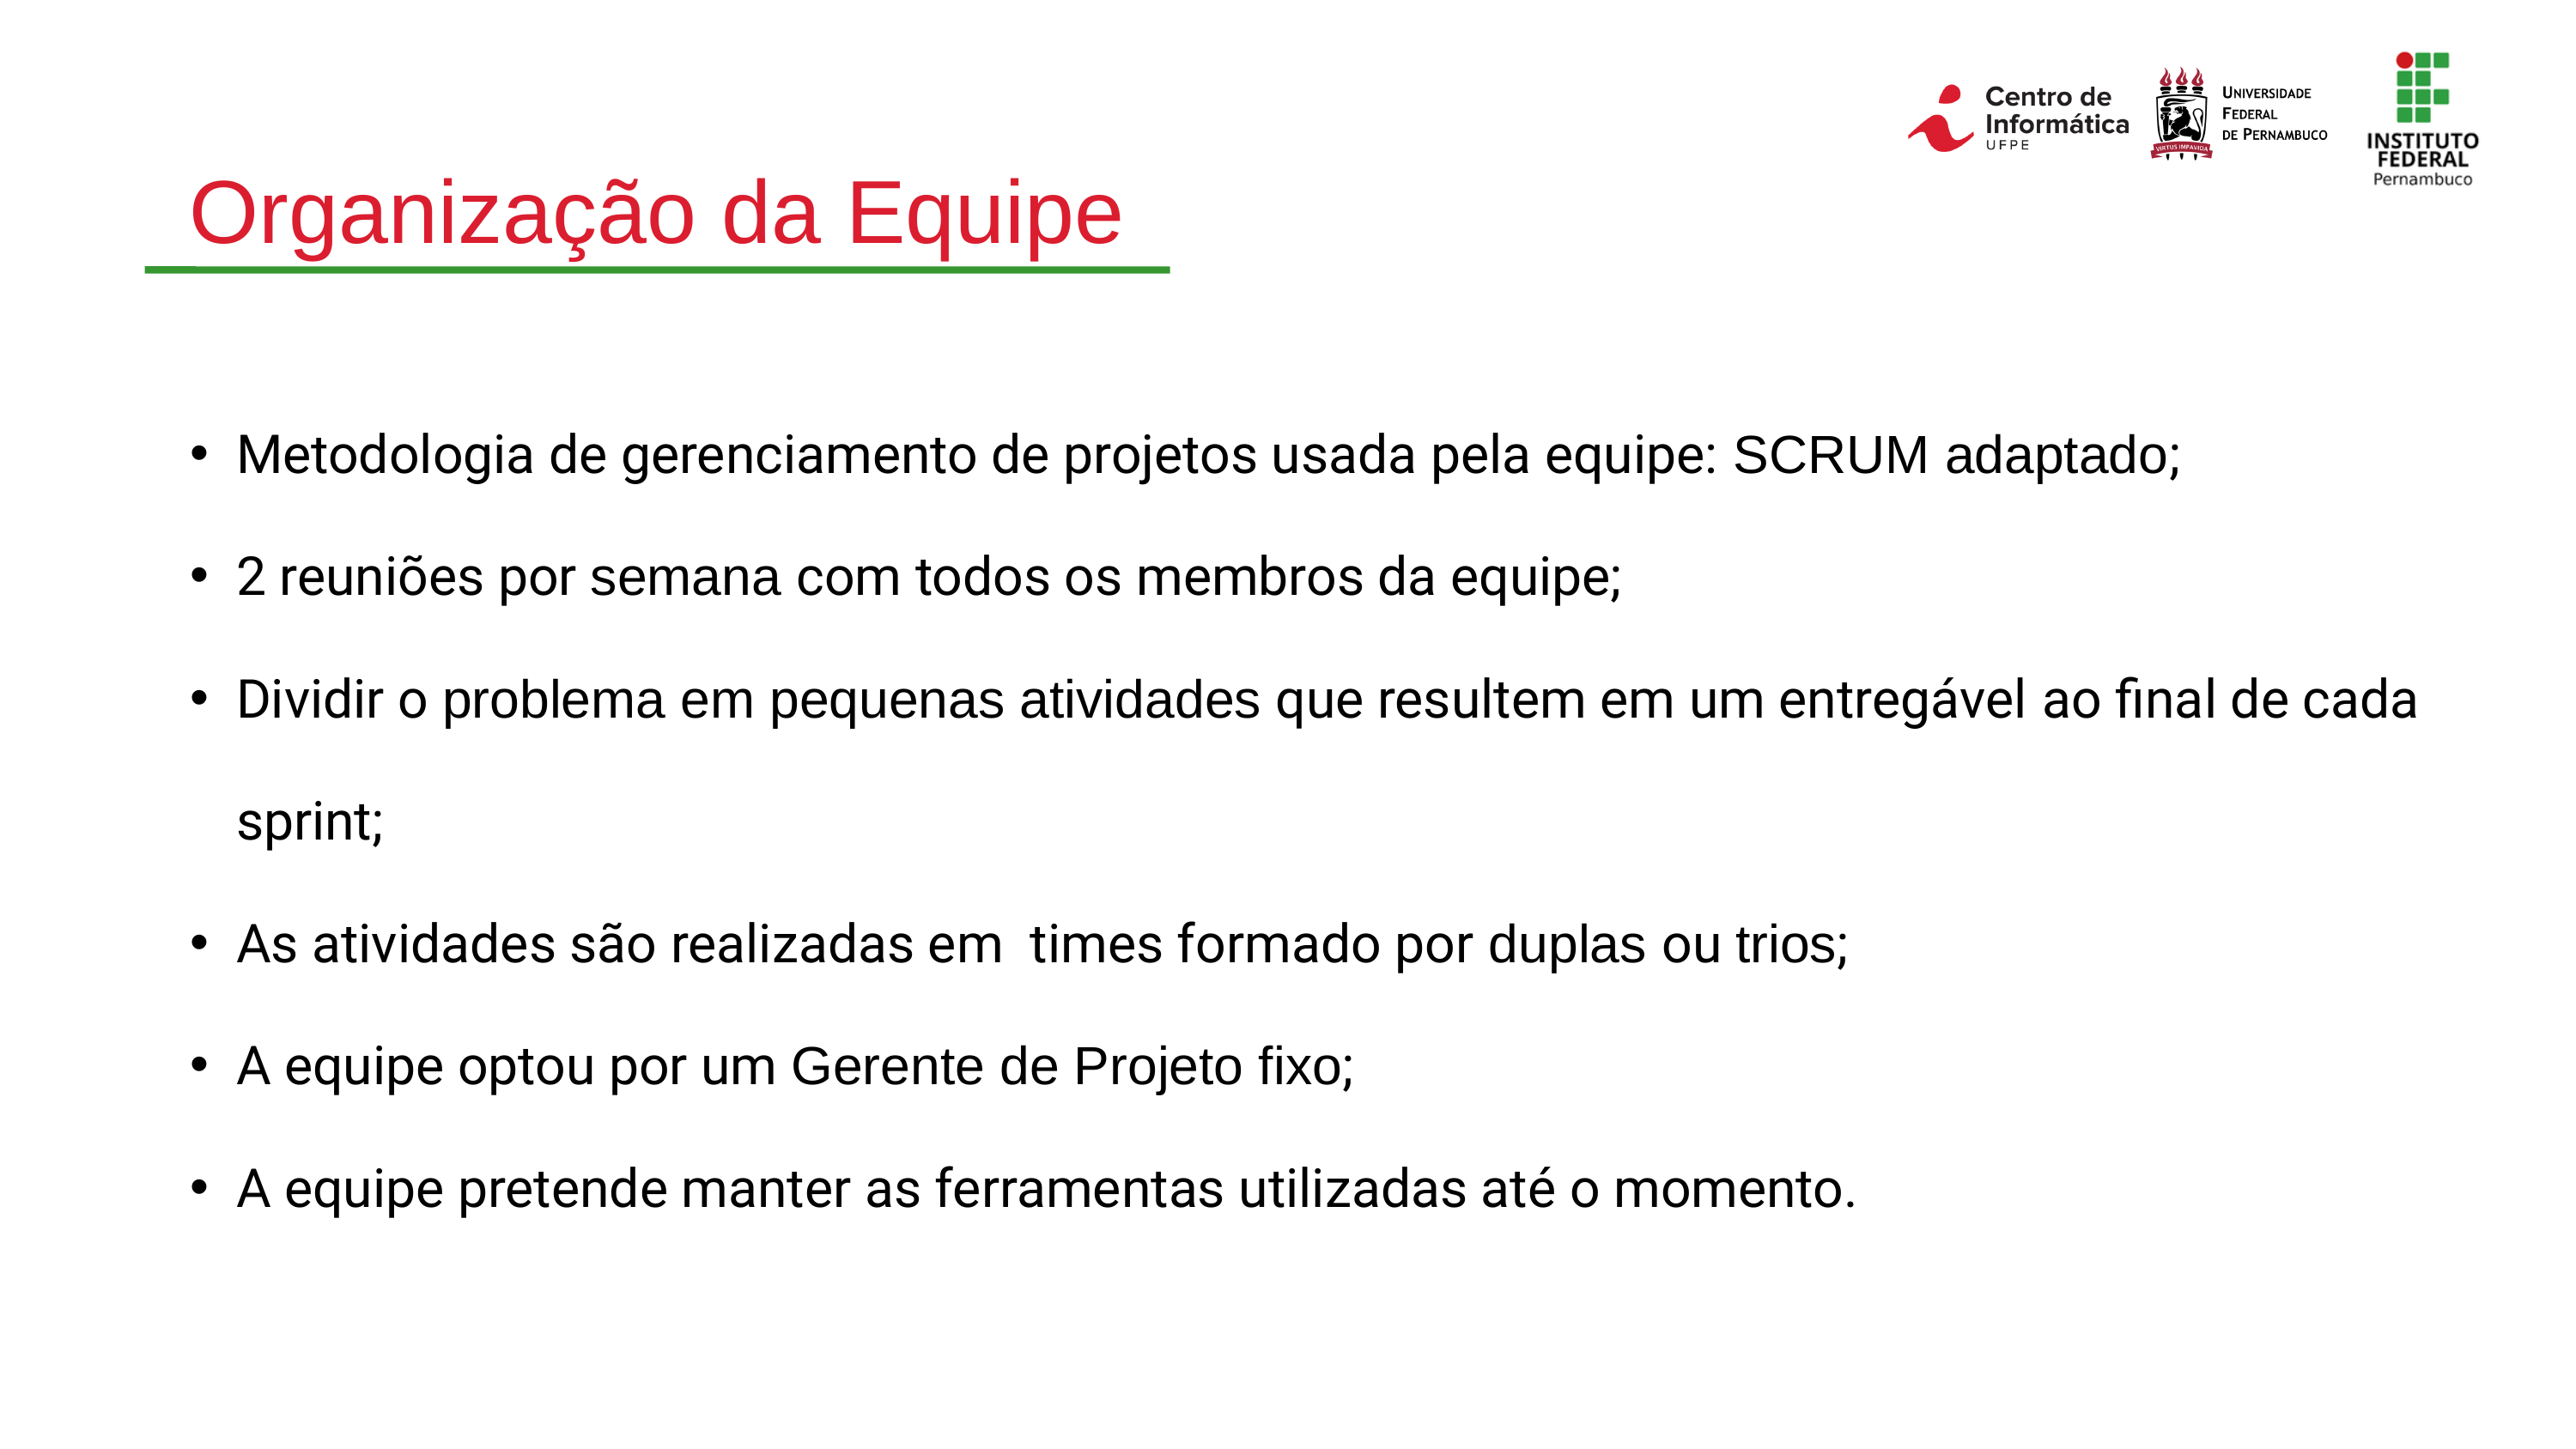

Organização da Equipe

Metodologia de gerenciamento de projetos usada pela equipe: SCRUM adaptado;
2 reuniões por semana com todos os membros da equipe;
Dividir o problema em pequenas atividades que resultem em um entregável ao final de cada sprint;
As atividades são realizadas em  times formado por duplas ou trios;
A equipe optou por um Gerente de Projeto fixo;
A equipe pretende manter as ferramentas utilizadas até o momento.